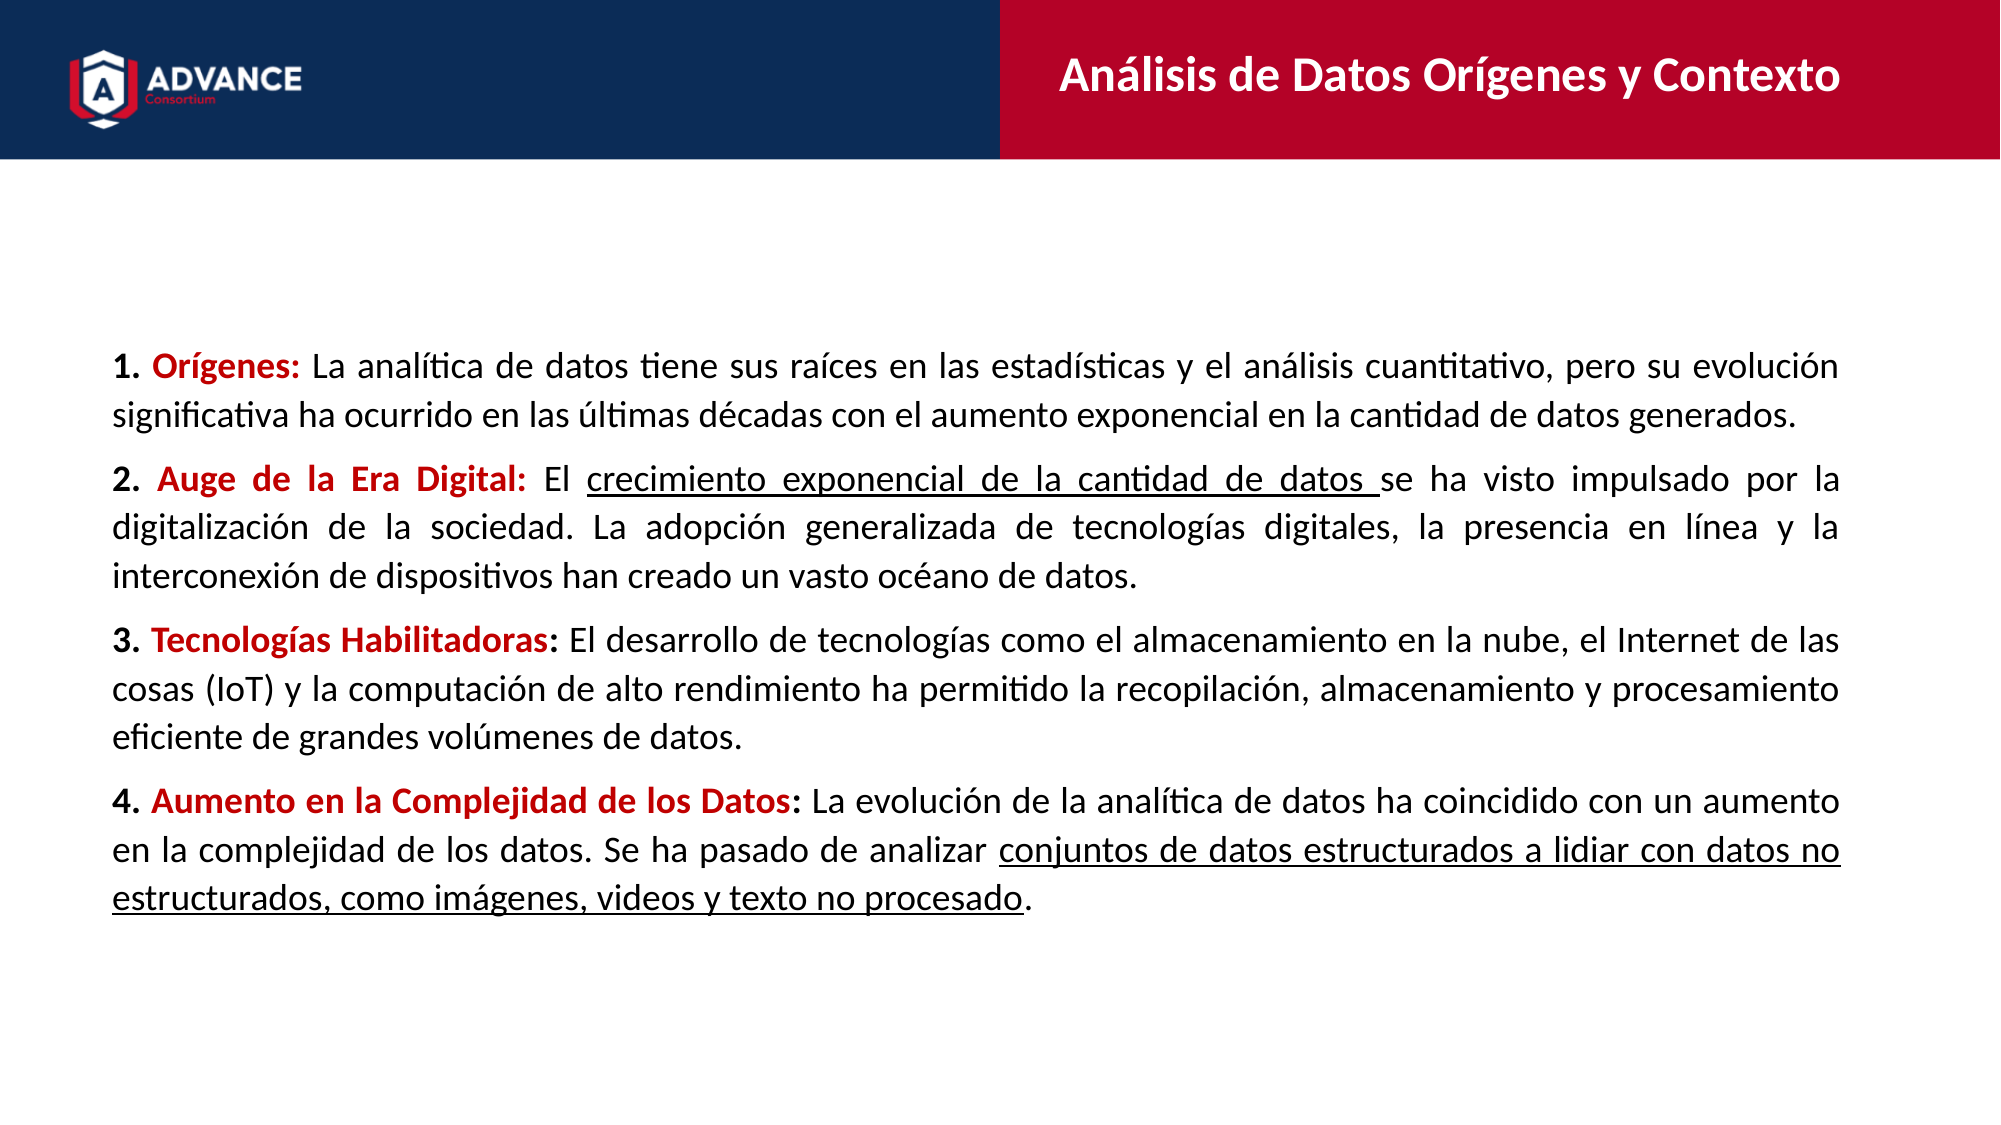

Análisis de Datos Orígenes y Contexto
1. Orígenes: La analítica de datos tiene sus raíces en las estadísticas y el análisis cuantitativo, pero su evolución significativa ha ocurrido en las últimas décadas con el aumento exponencial en la cantidad de datos generados.
2. Auge de la Era Digital: El crecimiento exponencial de la cantidad de datos se ha visto impulsado por la digitalización de la sociedad. La adopción generalizada de tecnologías digitales, la presencia en línea y la interconexión de dispositivos han creado un vasto océano de datos.
3. Tecnologías Habilitadoras: El desarrollo de tecnologías como el almacenamiento en la nube, el Internet de las cosas (IoT) y la computación de alto rendimiento ha permitido la recopilación, almacenamiento y procesamiento eficiente de grandes volúmenes de datos.
4. Aumento en la Complejidad de los Datos: La evolución de la analítica de datos ha coincidido con un aumento en la complejidad de los datos. Se ha pasado de analizar conjuntos de datos estructurados a lidiar con datos no estructurados, como imágenes, videos y texto no procesado.